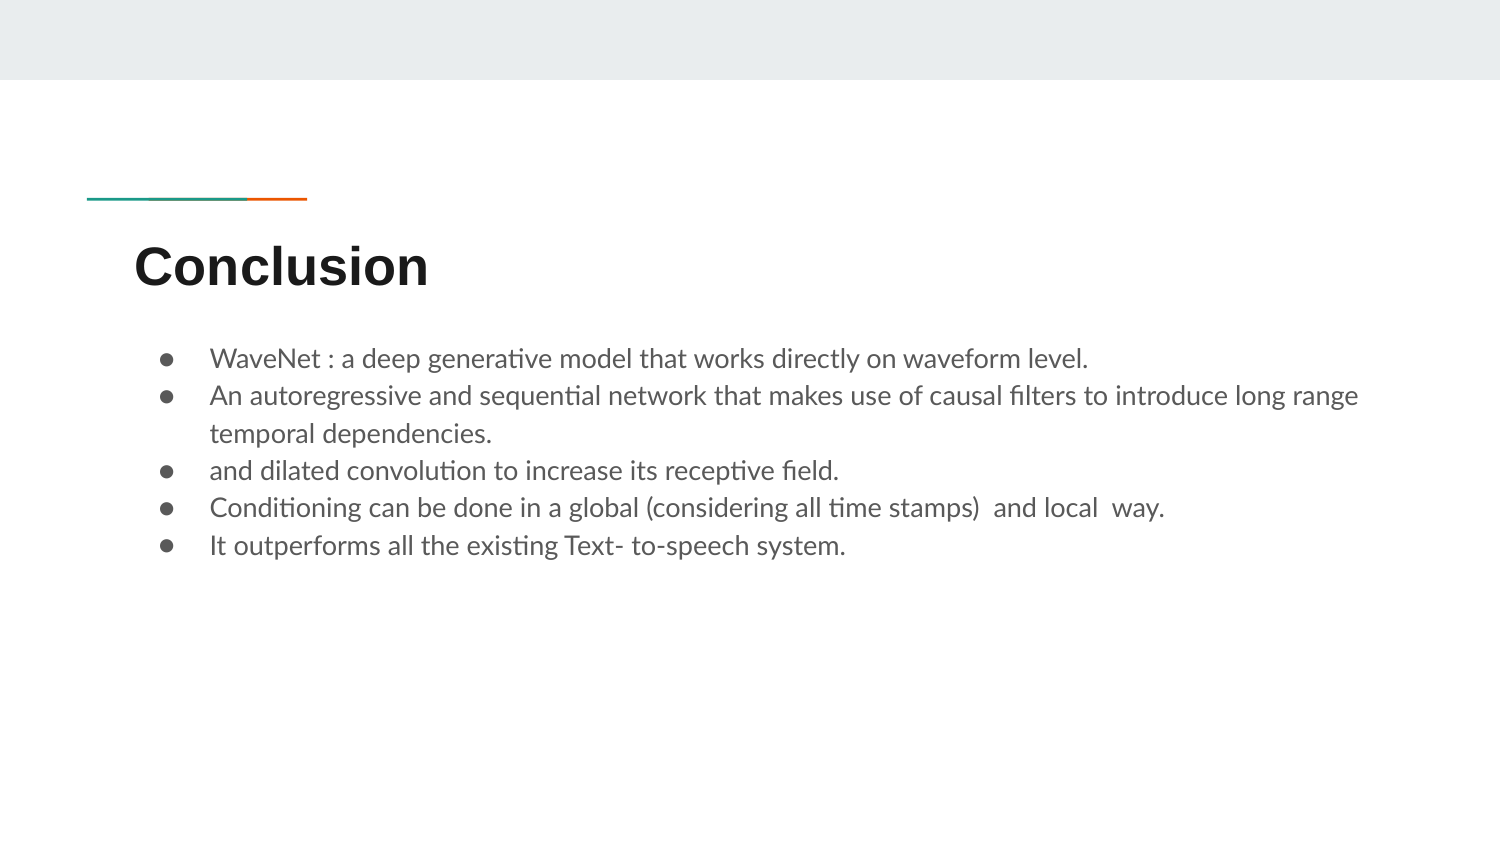

# Conclusion
WaveNet : a deep generative model that works directly on waveform level.
An autoregressive and sequential network that makes use of causal filters to introduce long range temporal dependencies.
and dilated convolution to increase its receptive field.
Conditioning can be done in a global (considering all time stamps)  and local  way.
It outperforms all the existing Text- to-speech system.